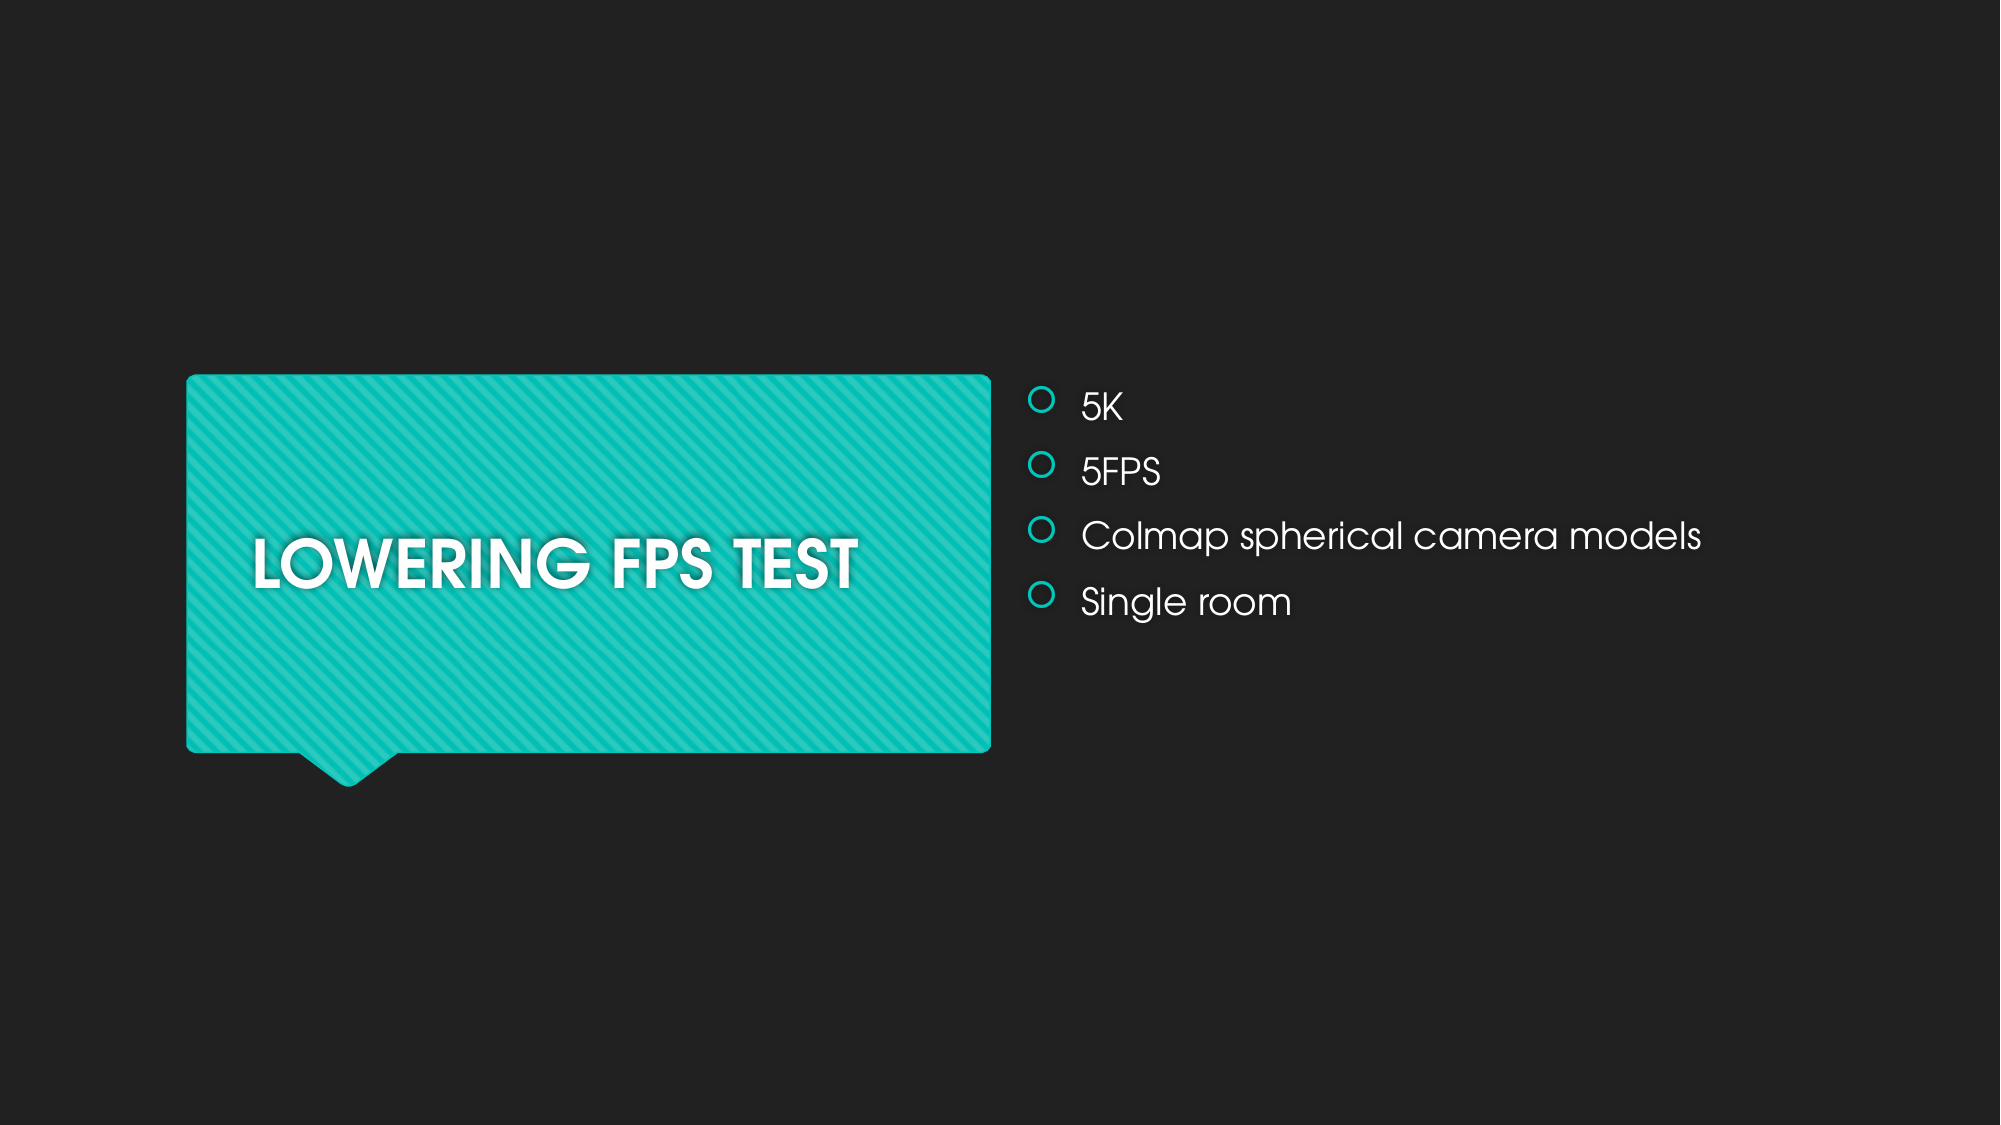

5K
5FPS
Colmap spherical camera models
Single room
# LOWERING FPS TEST